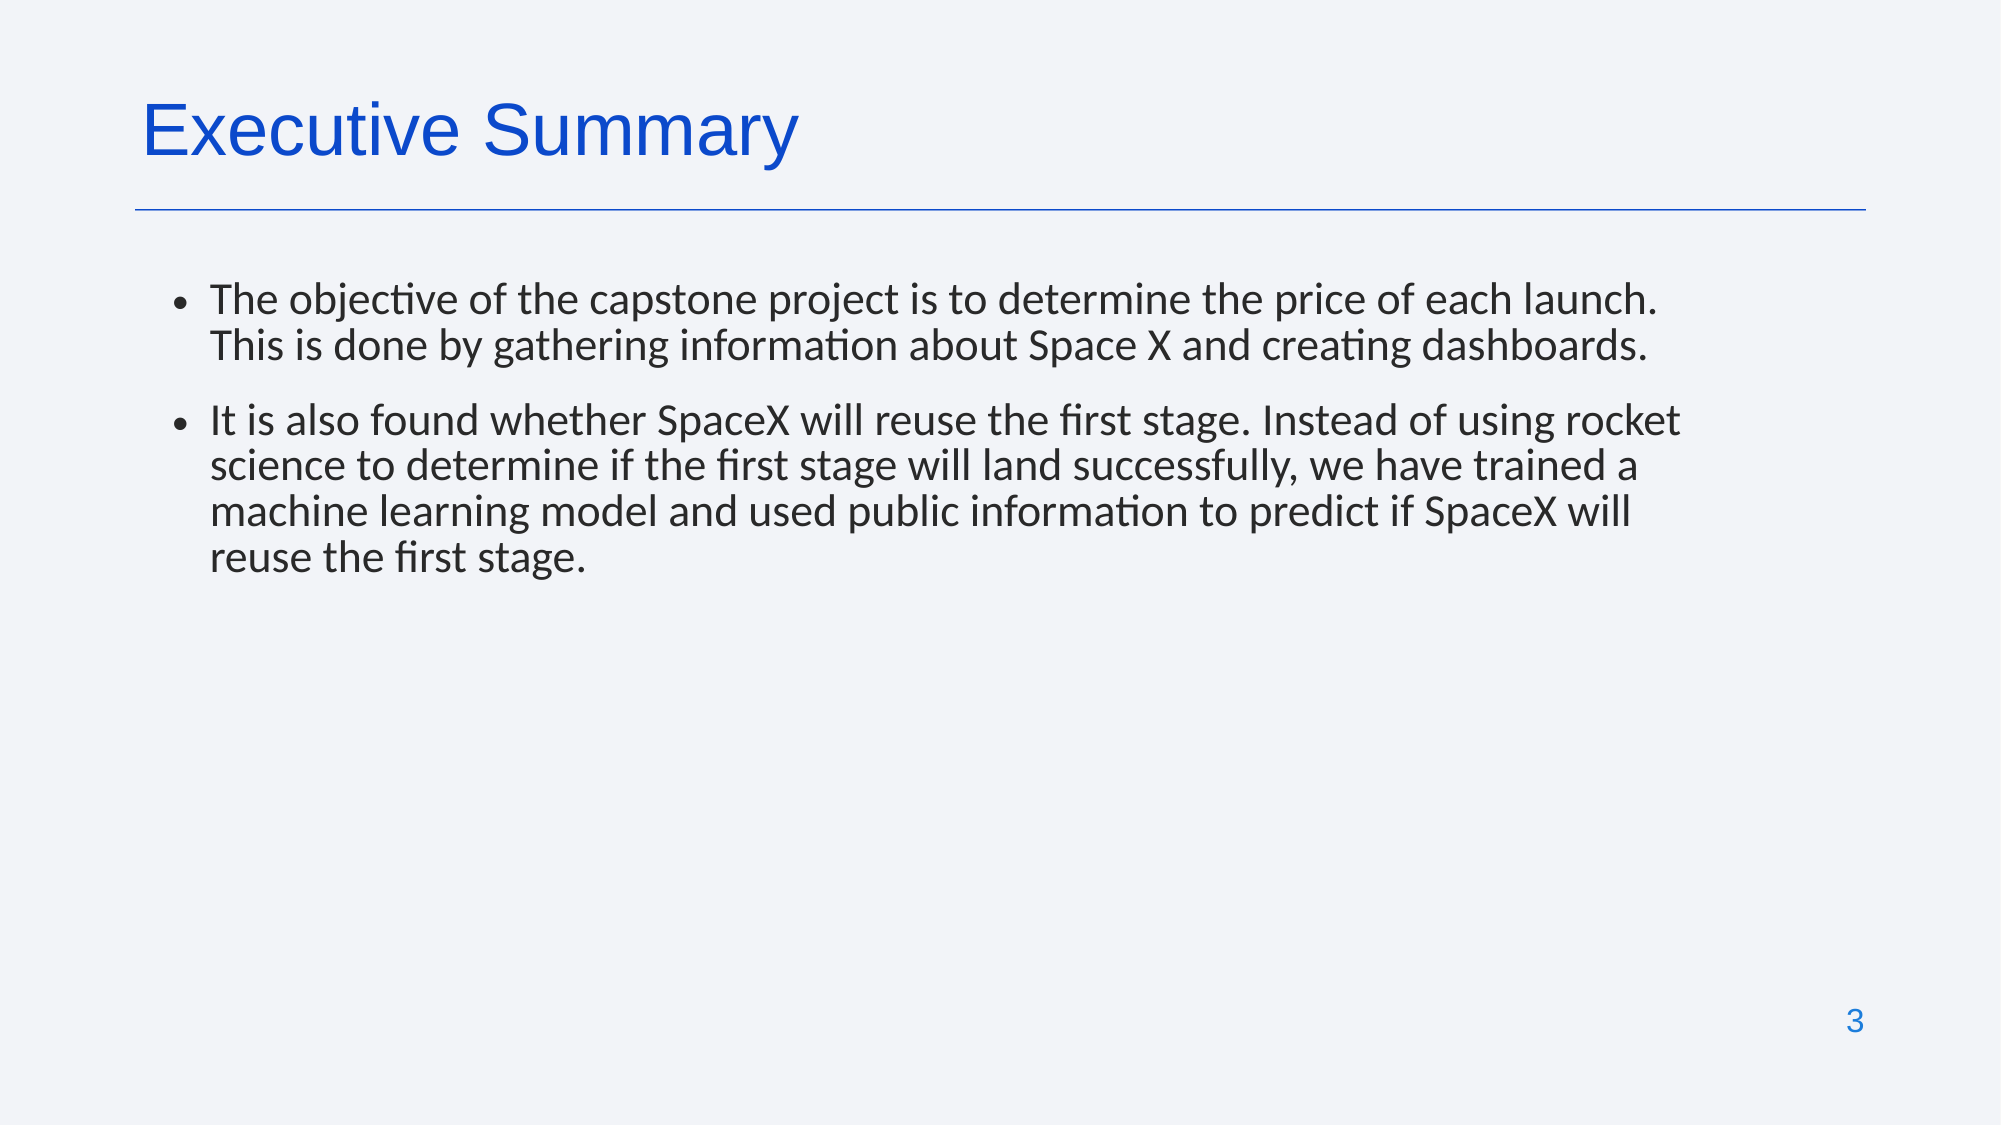

Executive Summary
The objective of the capstone project is to determine the price of each launch. This is done by gathering information about Space X and creating dashboards.
It is also found whether SpaceX will reuse the first stage. Instead of using rocket science to determine if the first stage will land successfully, we have trained a machine learning model and used public information to predict if SpaceX will reuse the first stage.
3